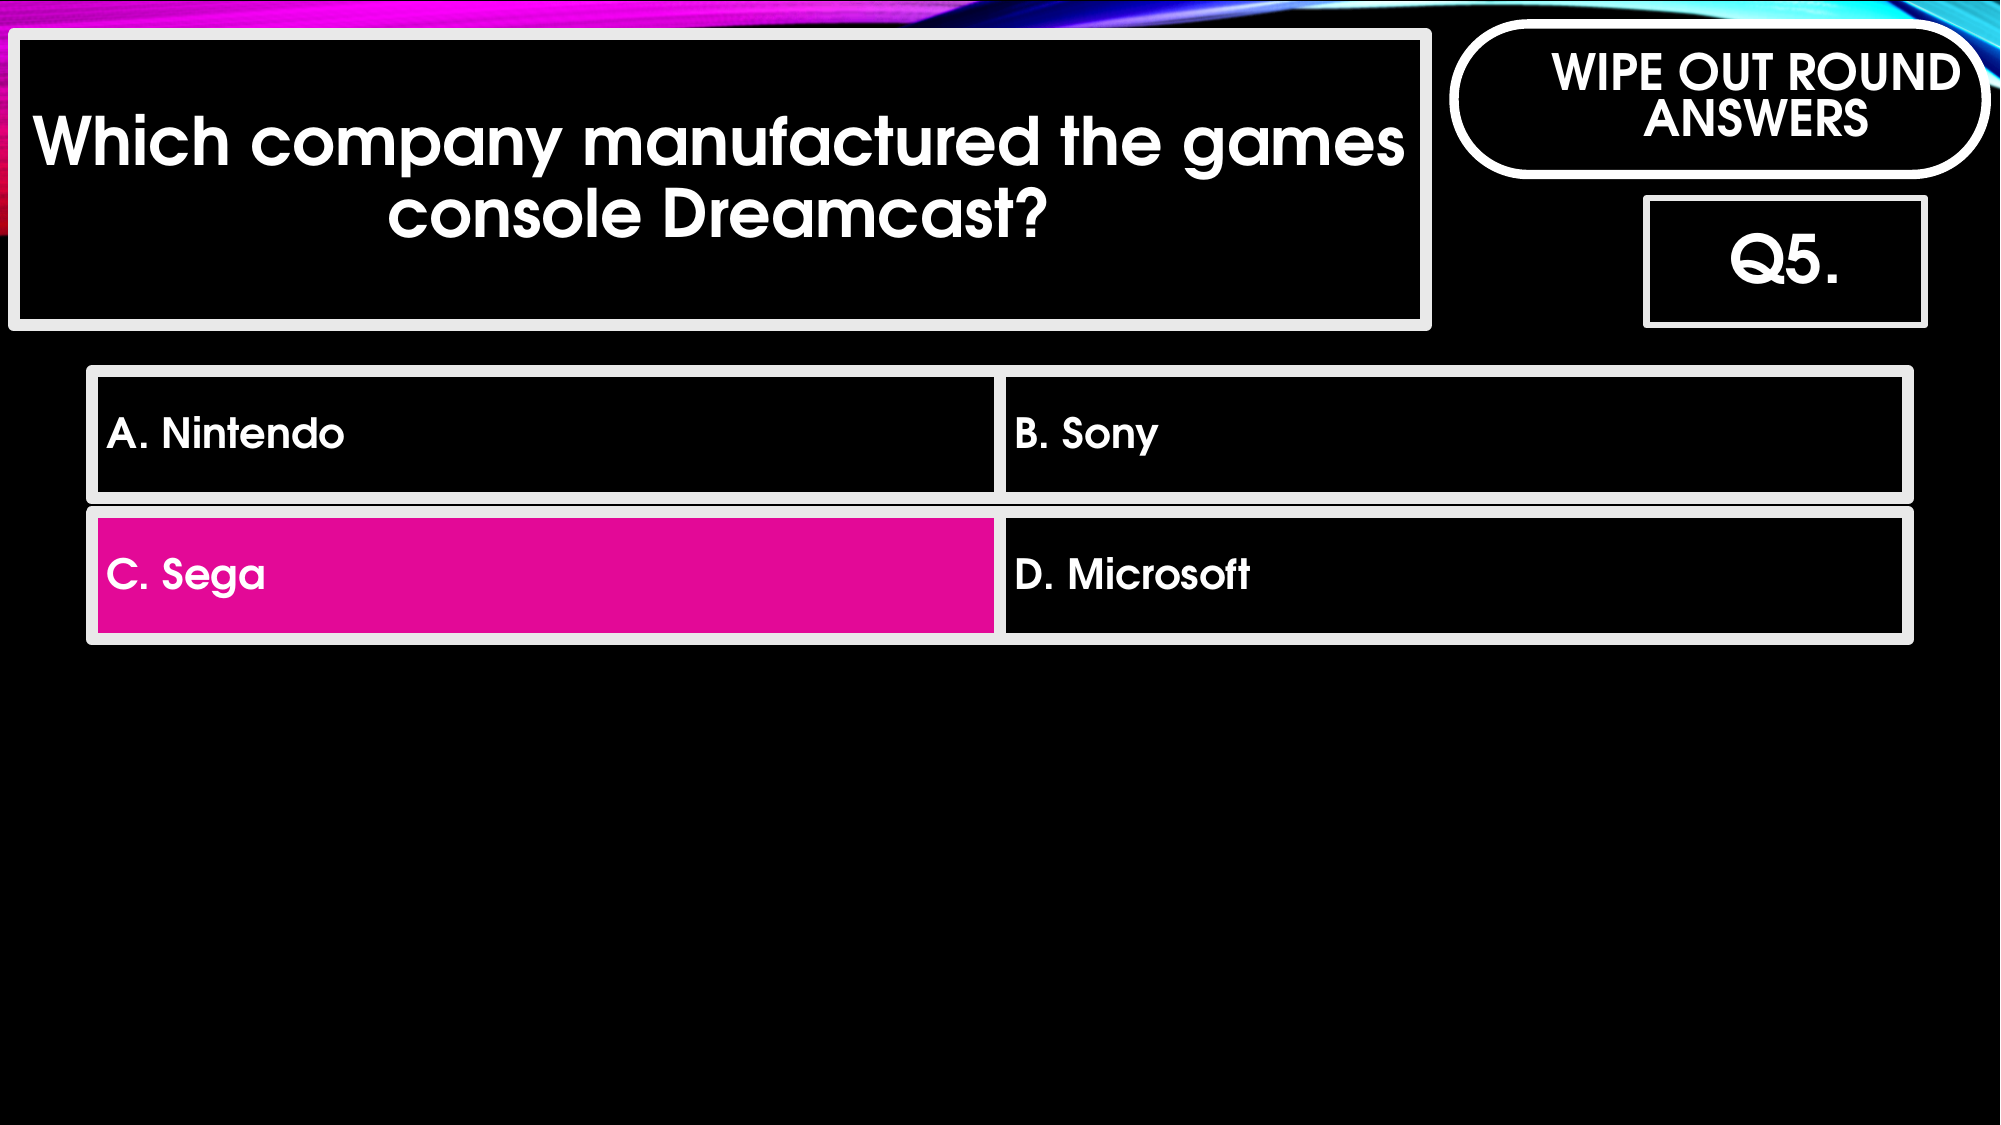

Which company manufactured the games console Dreamcast?
Q5.
A. Nintendo
B. Sony
C. Sega
D. Microsoft